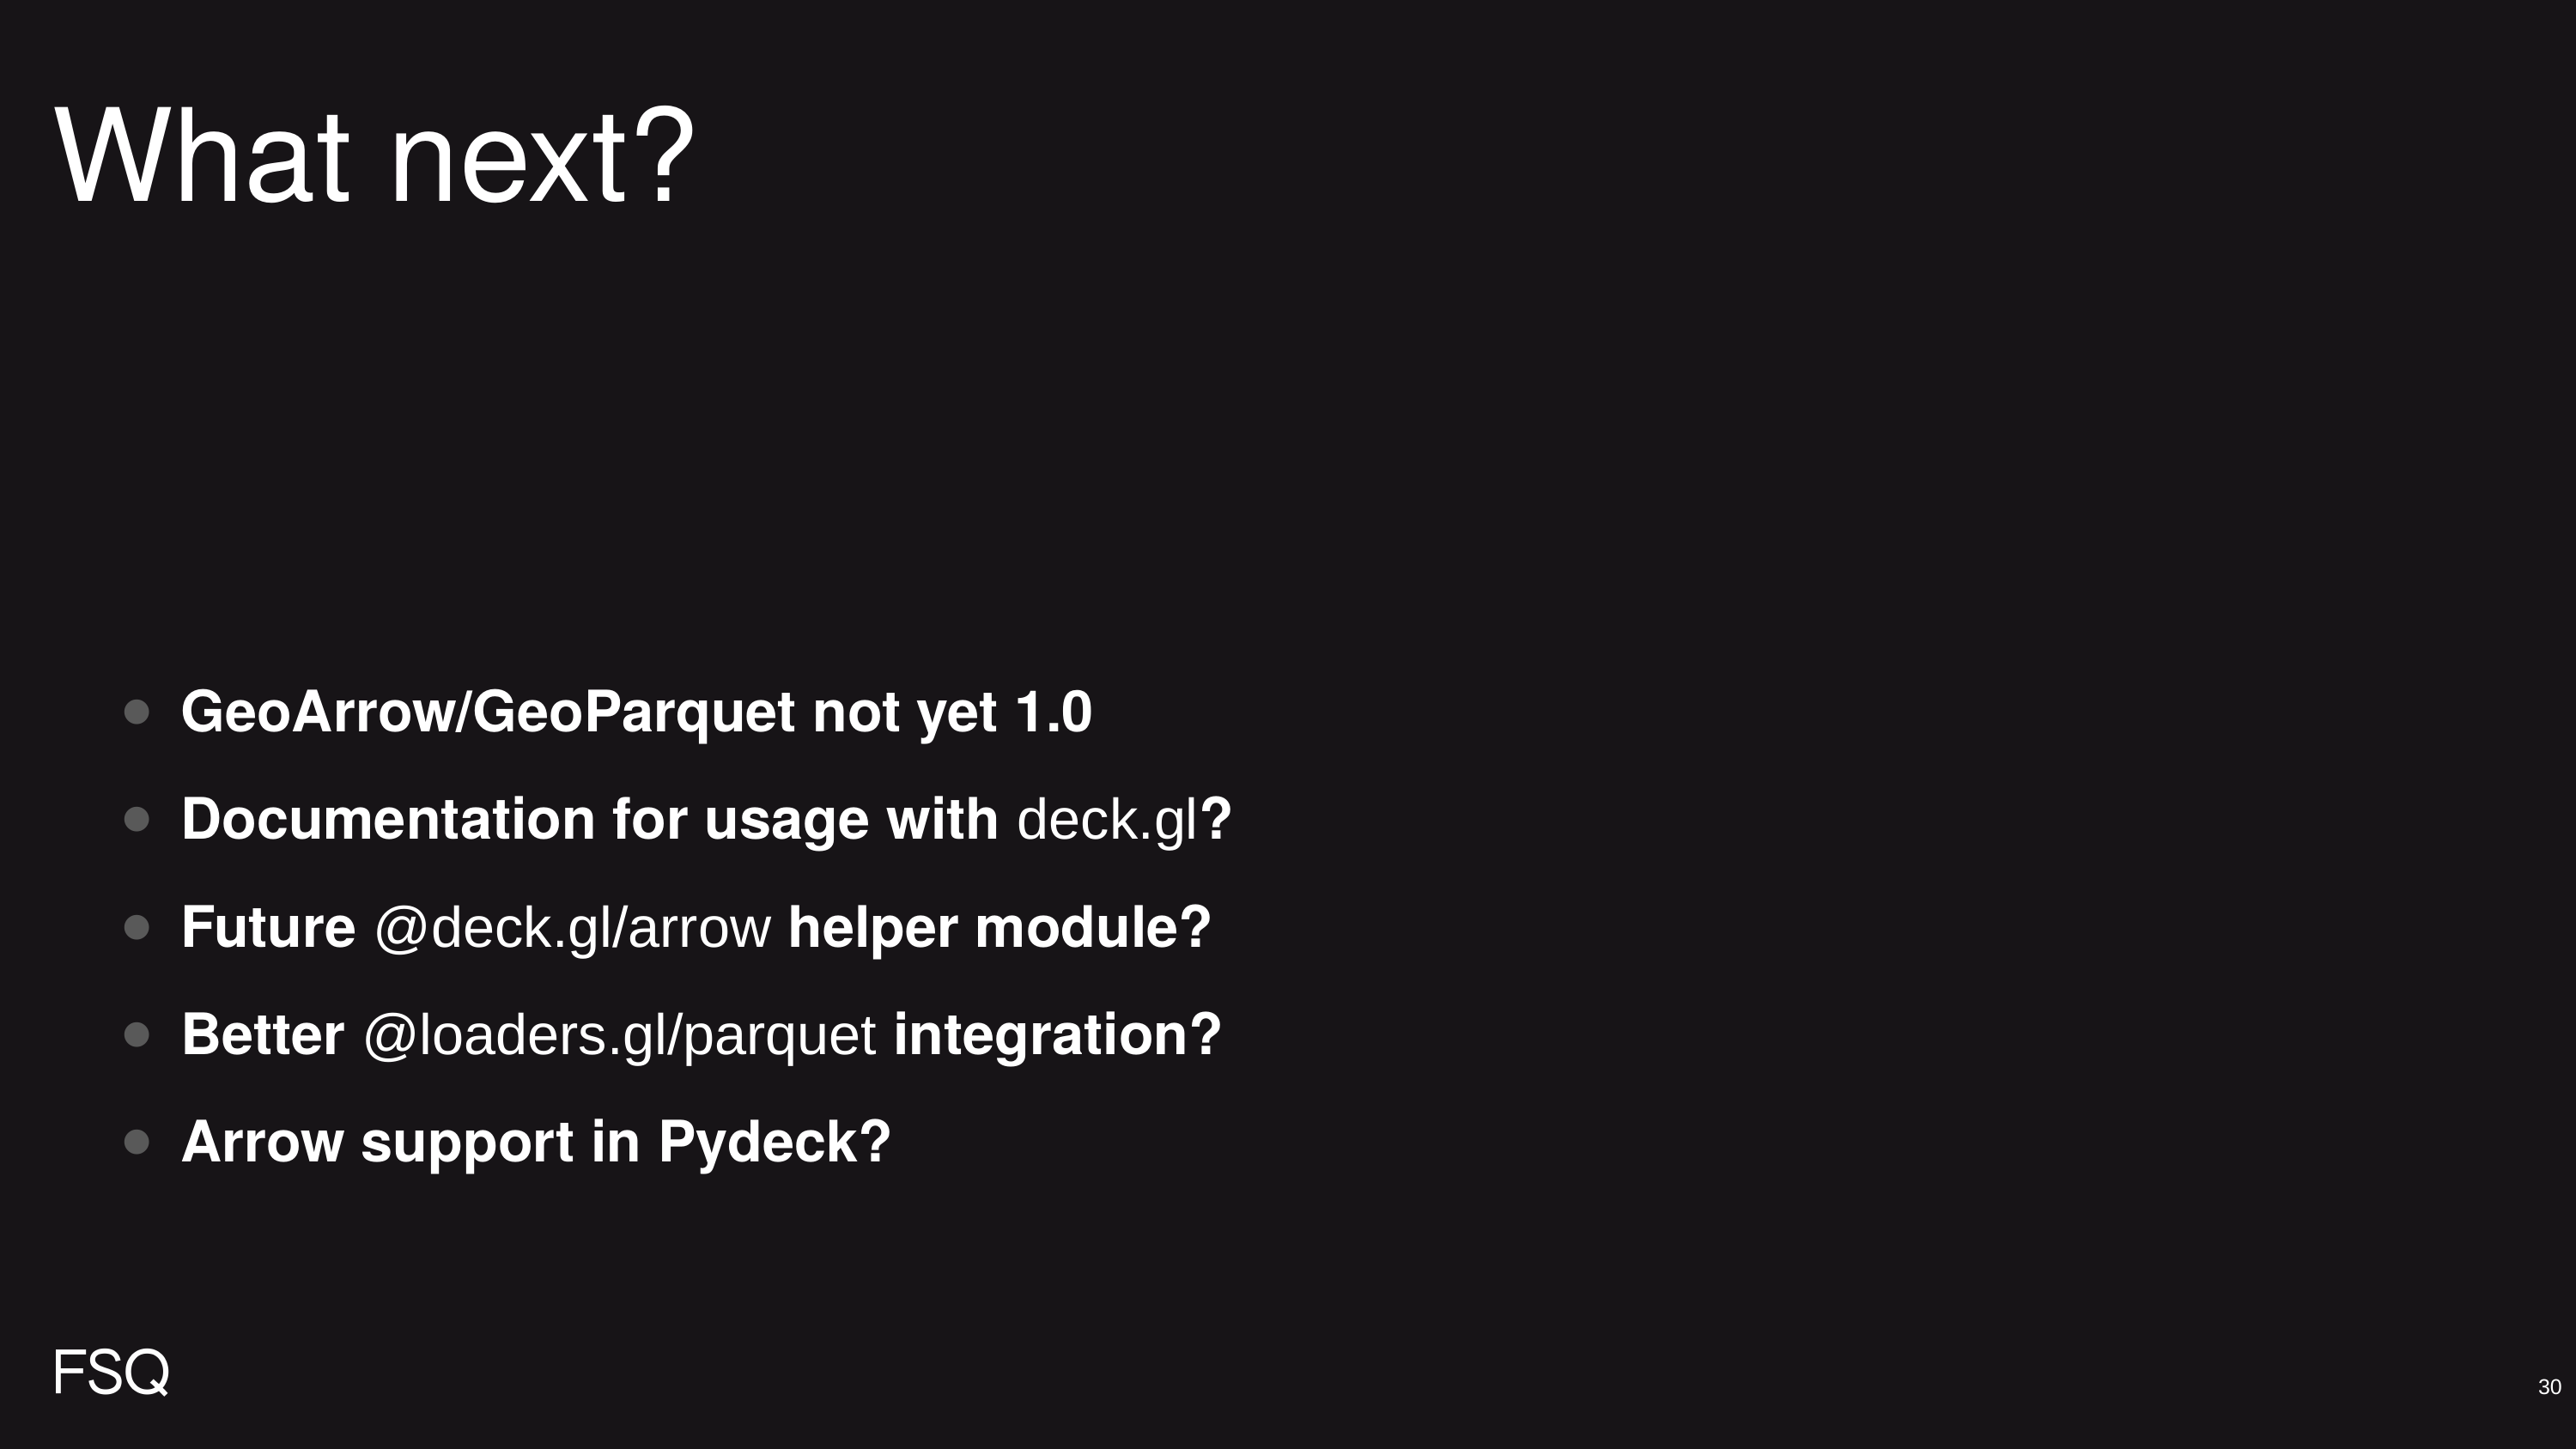

# What next?

GeoArrow/GeoParquet not yet 1.0
Documentation for usage with deck.gl?
Future @deck.gl/arrow helper module?
Better @loaders.gl/parquet integration?
Arrow support in Pydeck?